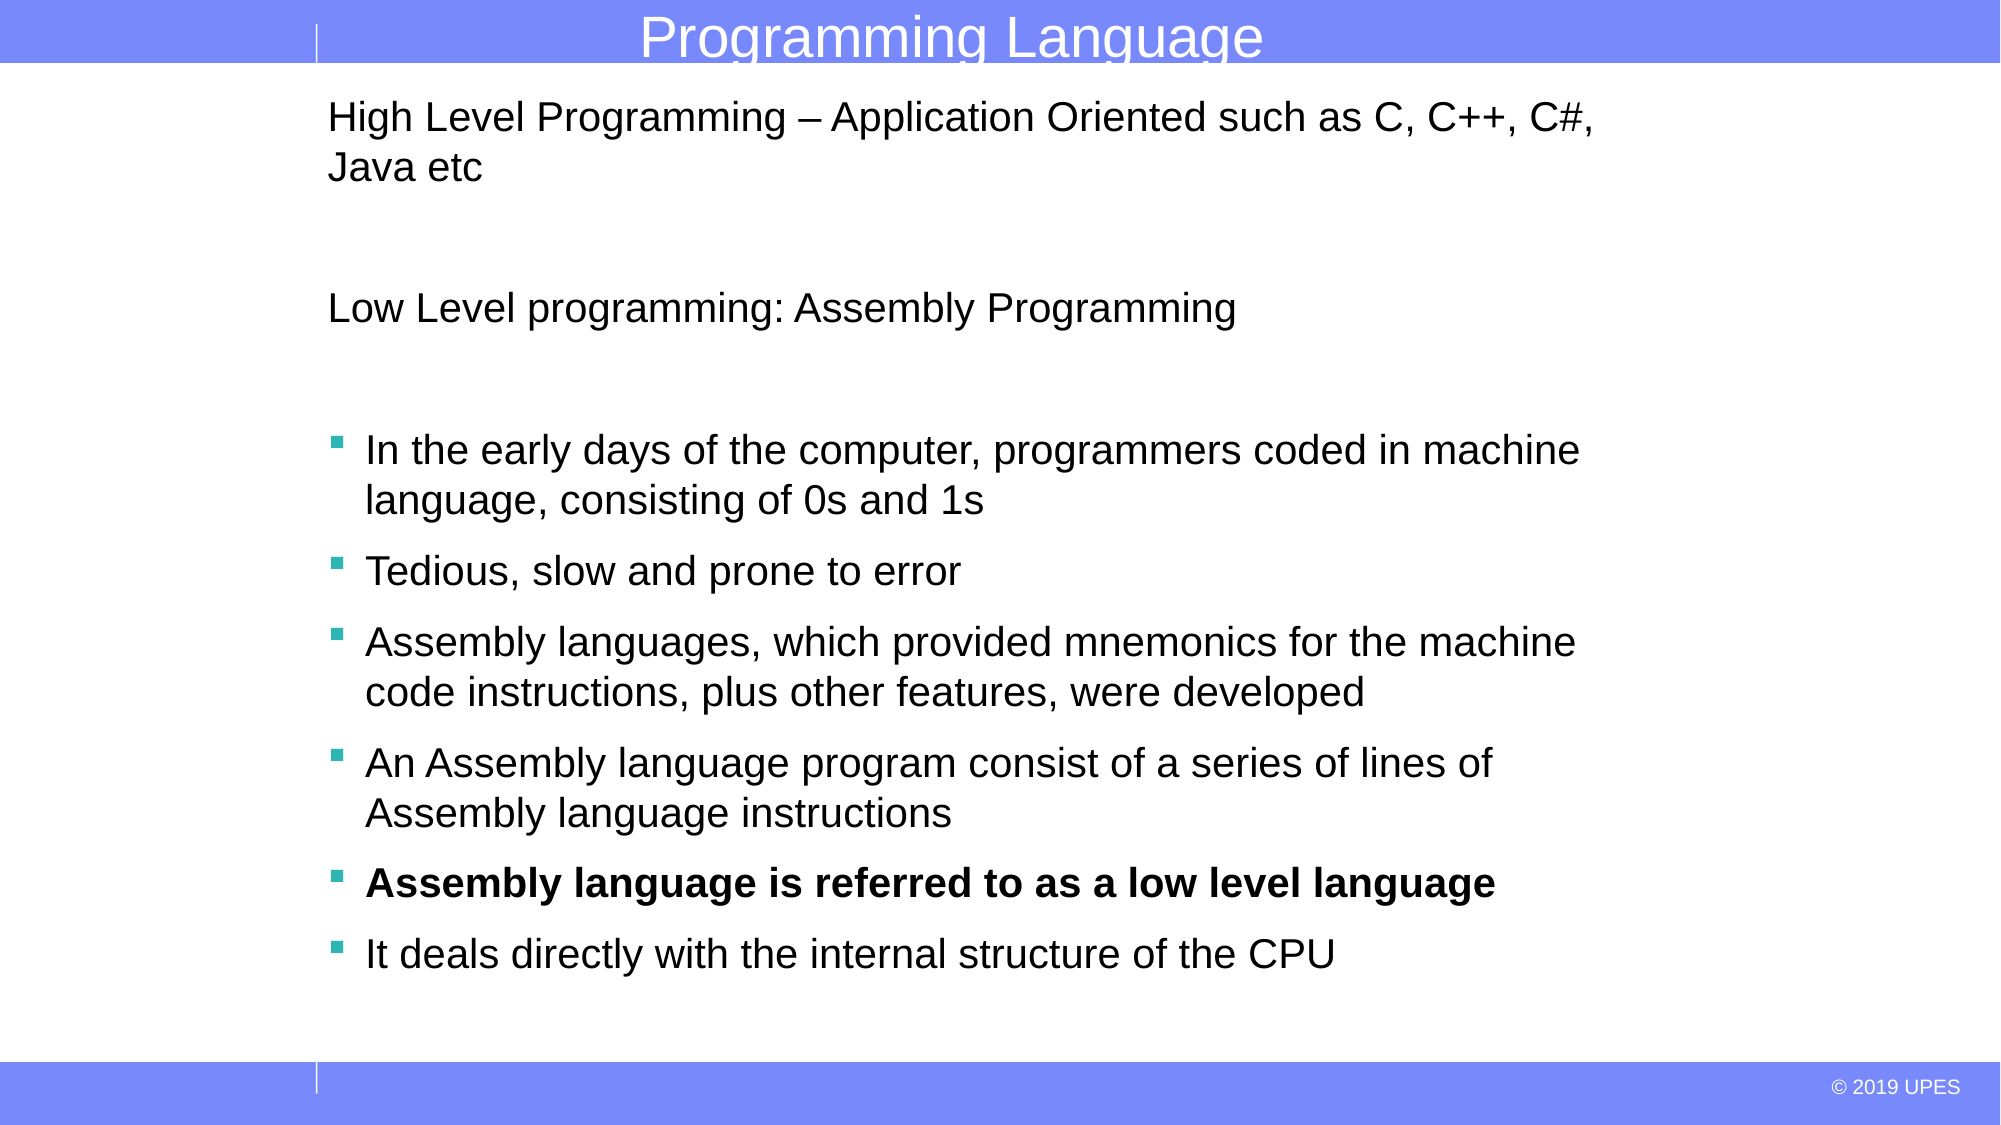

# Programming Language
High Level Programming – Application Oriented such as C, C++, C#, Java etc

Low Level programming: Assembly Programming

In the early days of the computer, programmers coded in machine language, consisting of 0s and 1s
Tedious, slow and prone to error
Assembly languages, which provided mnemonics for the machine code instructions, plus other features, were developed
An Assembly language program consist of a series of lines of Assembly language instructions
Assembly language is referred to as a low level language
It deals directly with the internal structure of the CPU